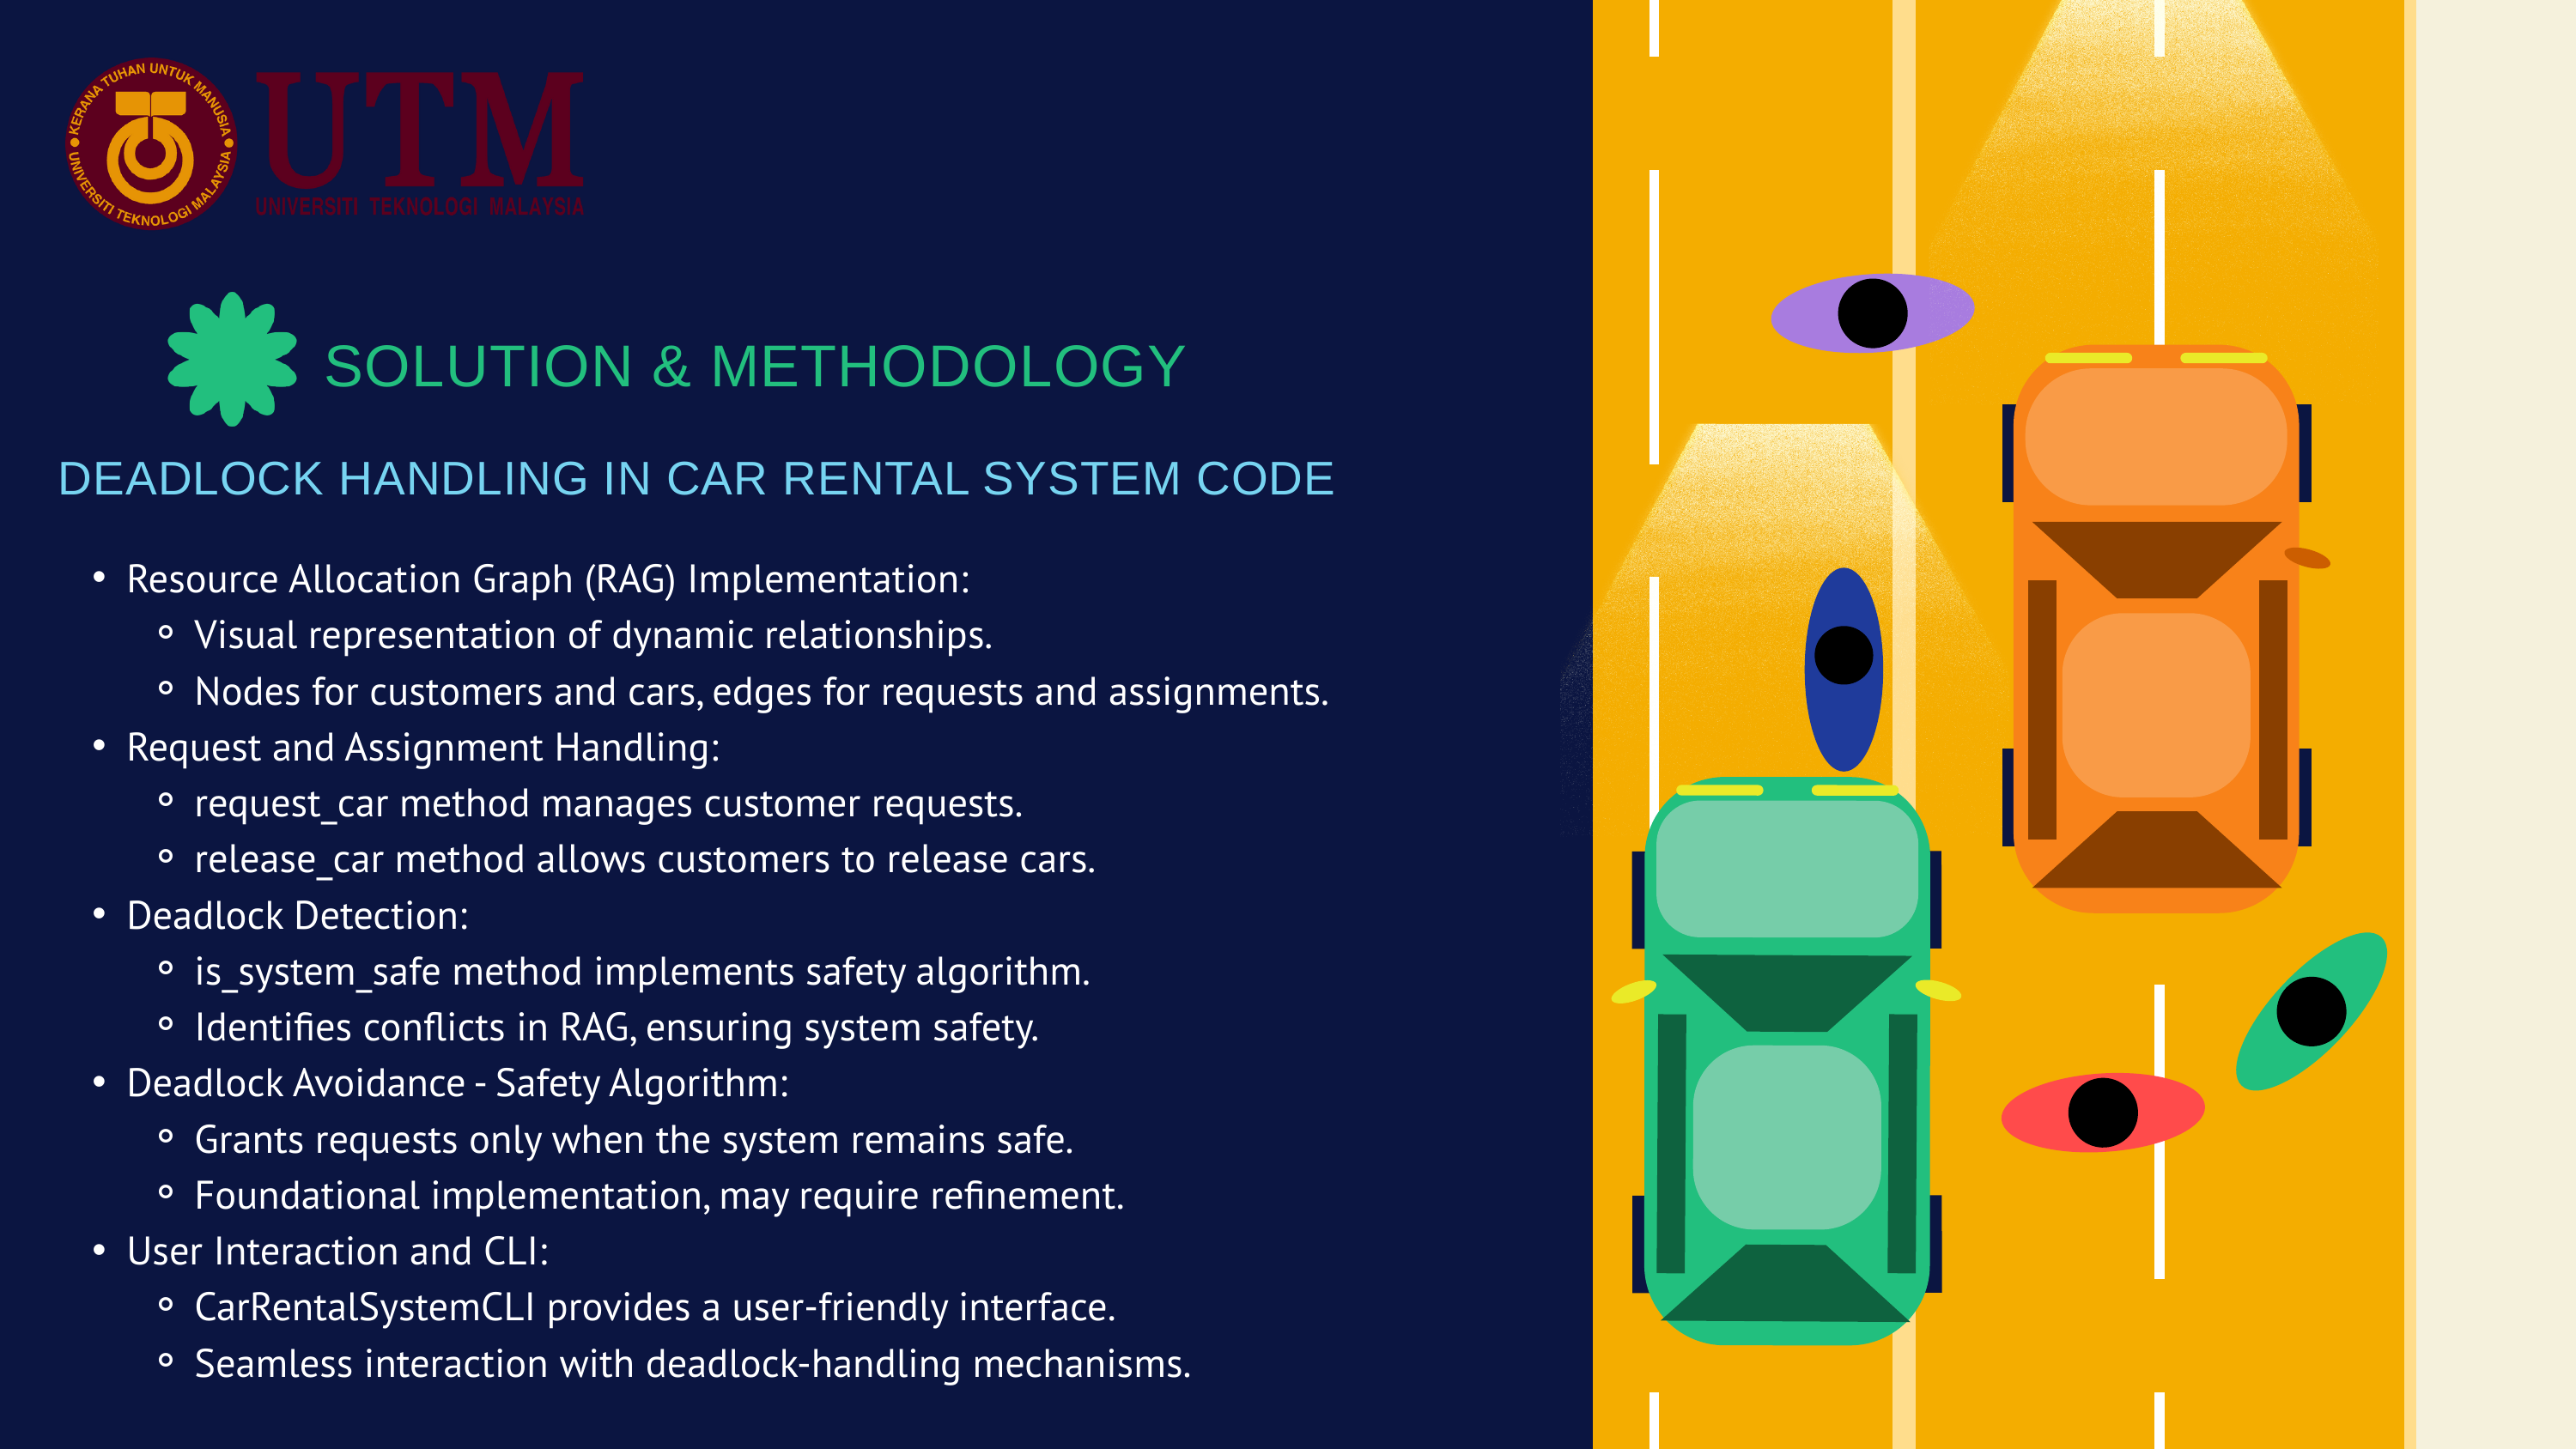

SOLUTION & METHODOLOGY

DEADLOCK HANDLING IN CAR RENTAL SYSTEM CODE
Resource Allocation Graph (RAG) Implementation:
Visual representation of dynamic relationships.
Nodes for customers and cars, edges for requests and assignments.
Request and Assignment Handling:
request_car method manages customer requests.
release_car method allows customers to release cars.
Deadlock Detection:
is_system_safe method implements safety algorithm.
Identifies conflicts in RAG, ensuring system safety.
Deadlock Avoidance - Safety Algorithm:
Grants requests only when the system remains safe.
Foundational implementation, may require refinement.
User Interaction and CLI:
CarRentalSystemCLI provides a user-friendly interface.
Seamless interaction with deadlock-handling mechanisms.